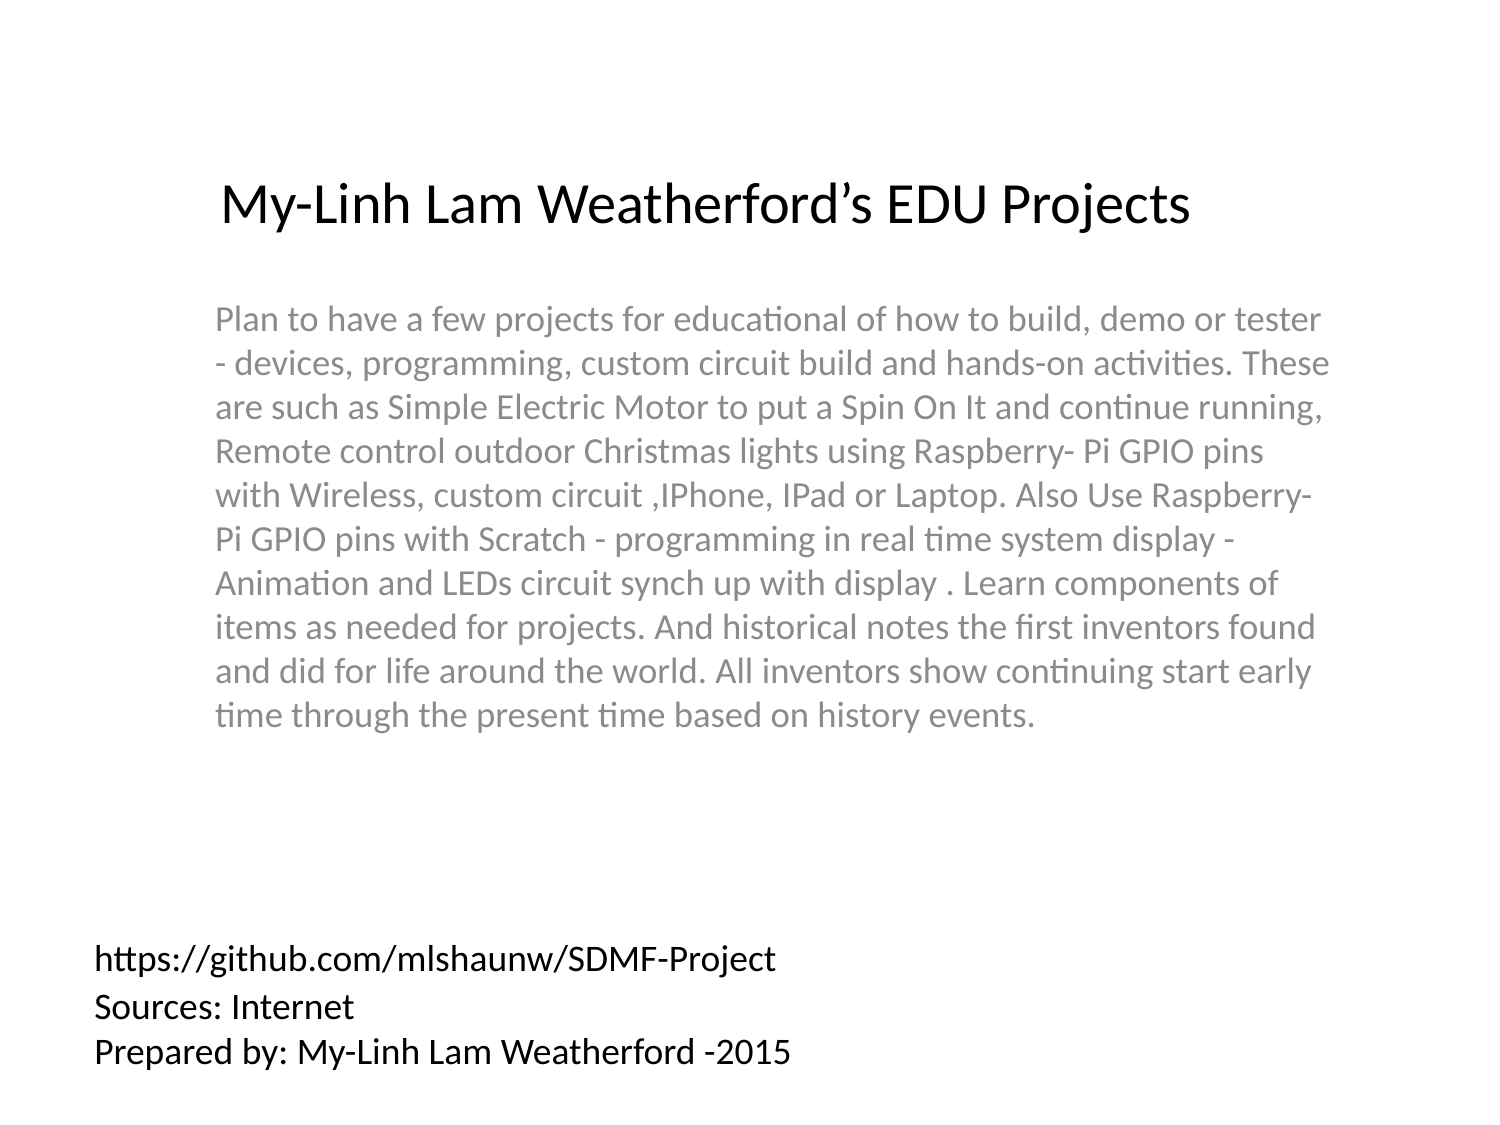

# My-Linh Lam Weatherford’s EDU Projects
Plan to have a few projects for educational of how to build, demo or tester - devices, programming, custom circuit build and hands-on activities. These are such as Simple Electric Motor to put a Spin On It and continue running, Remote control outdoor Christmas lights using Raspberry- Pi GPIO pins with Wireless, custom circuit ,IPhone, IPad or Laptop. Also Use Raspberry-Pi GPIO pins with Scratch - programming in real time system display - Animation and LEDs circuit synch up with display . Learn components of items as needed for projects. And historical notes the first inventors found and did for life around the world. All inventors show continuing start early time through the present time based on history events.

https://github.com/mlshaunw/SDMF-Project
Sources: Internet
Prepared by: My-Linh Lam Weatherford -2015